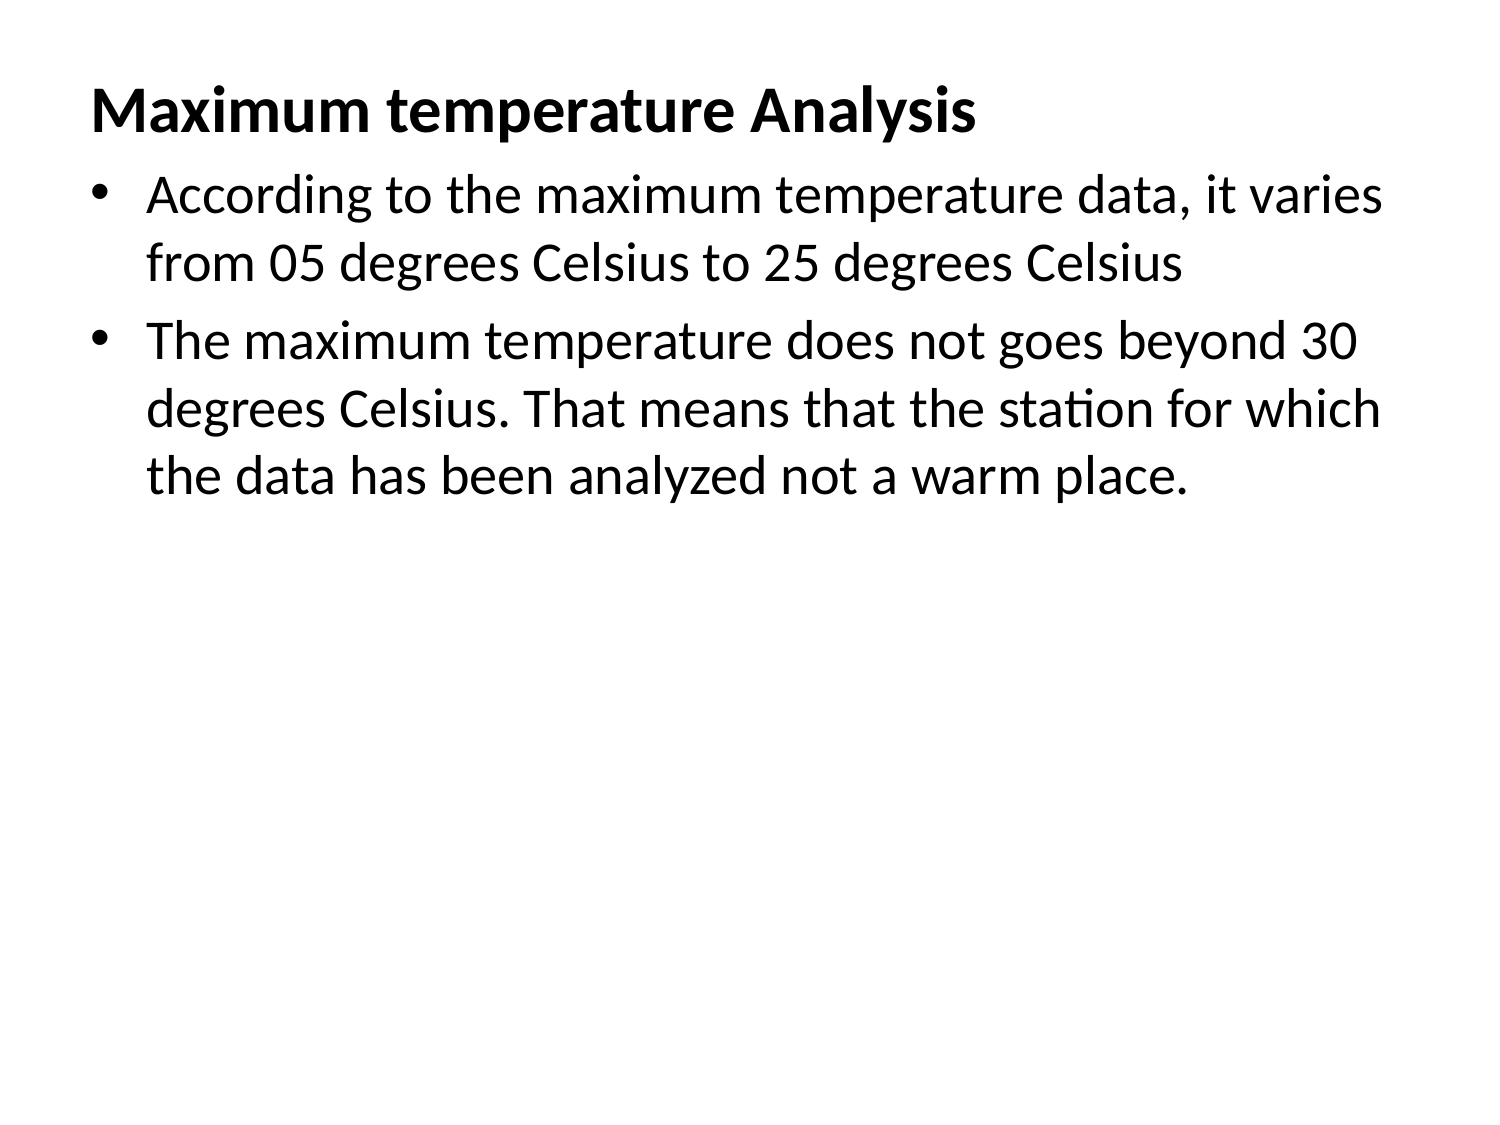

Maximum temperature Analysis
According to the maximum temperature data, it varies from 05 degrees Celsius to 25 degrees Celsius
The maximum temperature does not goes beyond 30 degrees Celsius. That means that the station for which the data has been analyzed not a warm place.